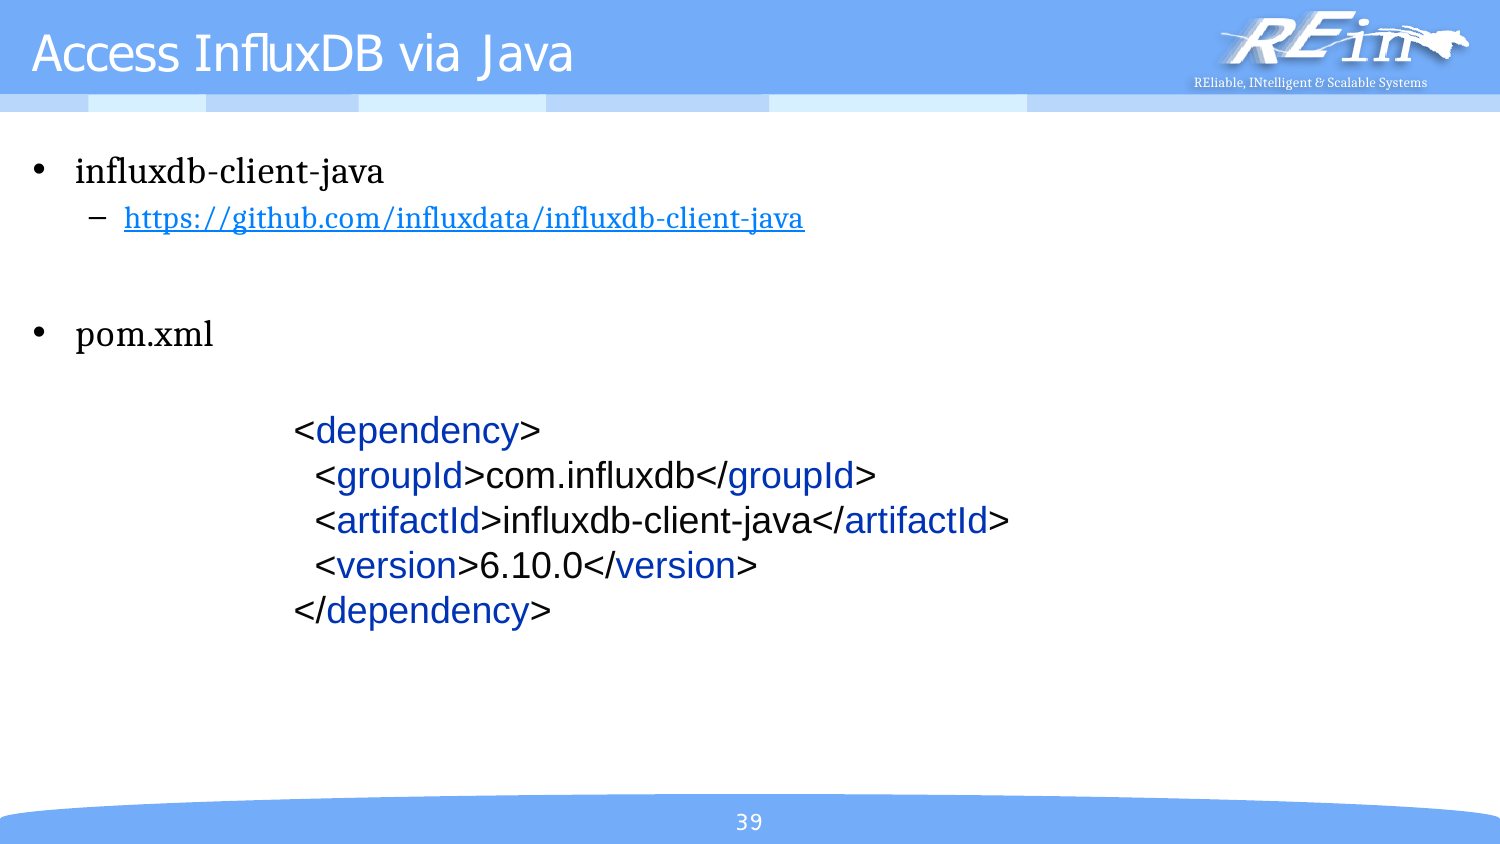

# Access InfluxDB via Java
influxdb-client-java
https://github.com/influxdata/influxdb-client-java

pom.xml
<dependency>
  <groupId>com.influxdb</groupId>
  <artifactId>influxdb-client-java</artifactId>
  <version>6.10.0</version>
</dependency>

39